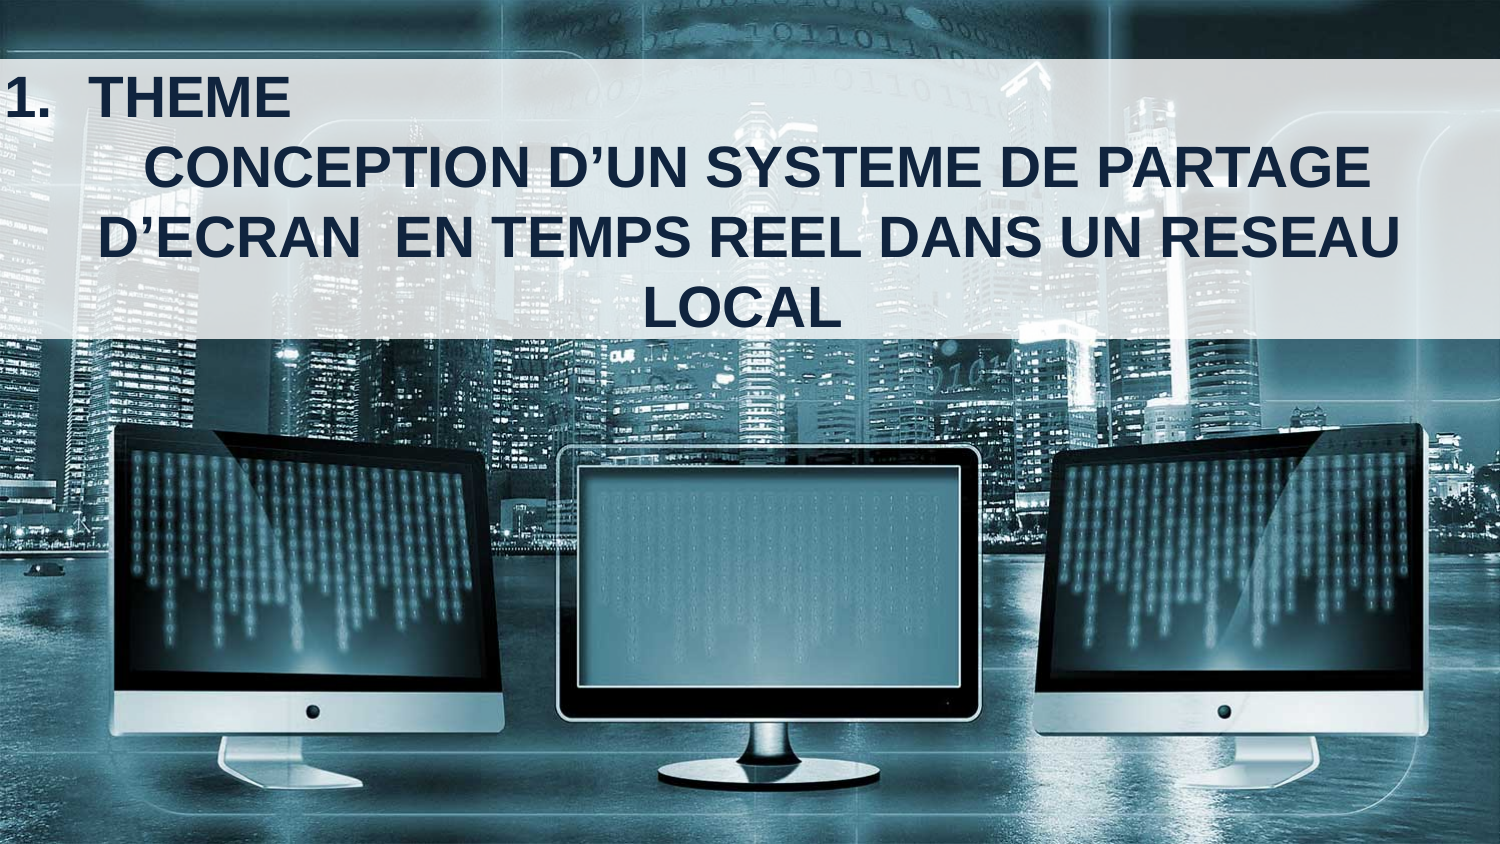

THEME
 CONCEPTION D’UN SYSTEME DE PARTAGE D’ECRAN  EN TEMPS REEL DANS UN RESEAU LOCAL